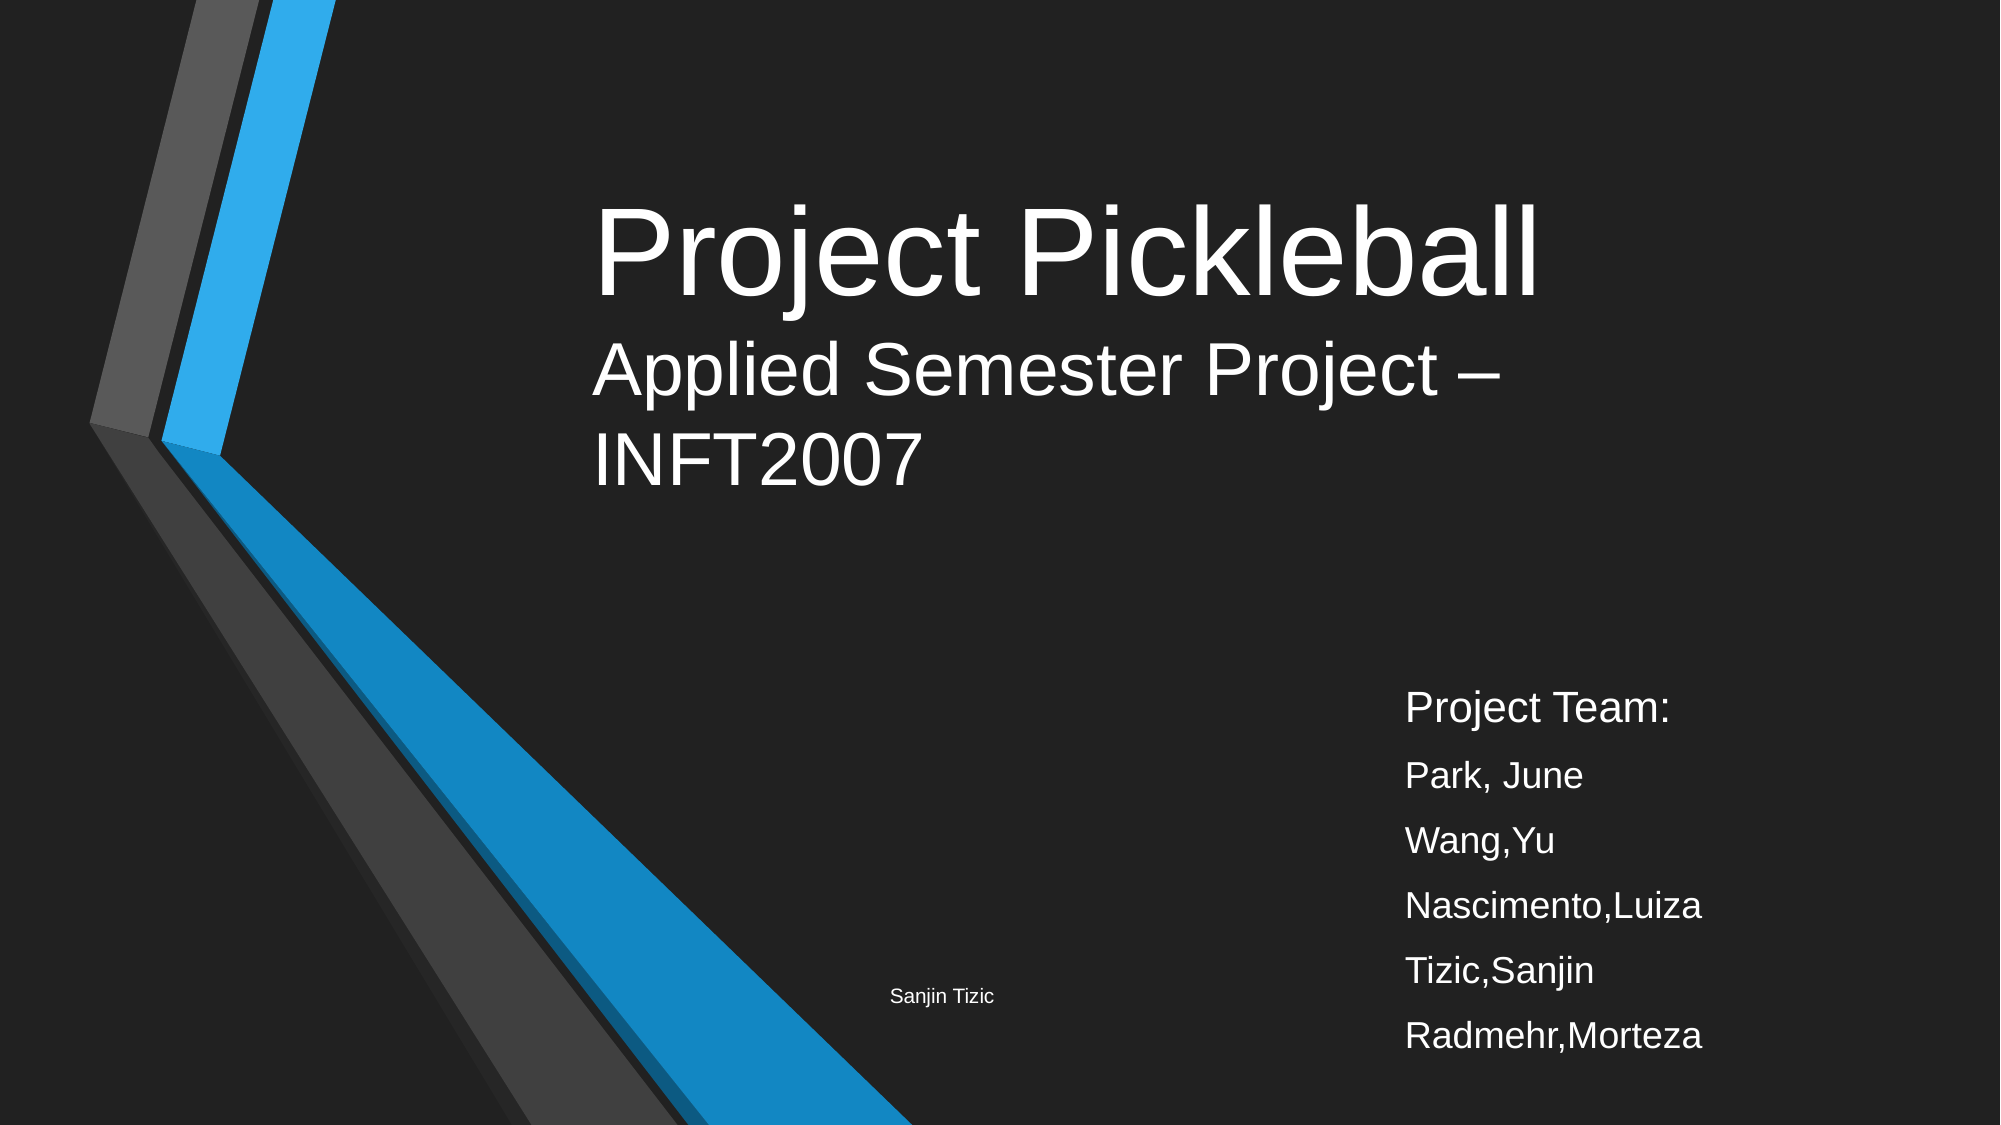

# Project Pickleball Applied Semester Project – INFT2007
Project Team:
Park, June
Wang,Yu
Nascimento,Luiza
Tizic,Sanjin
Radmehr,Morteza
Sanjin Tizic